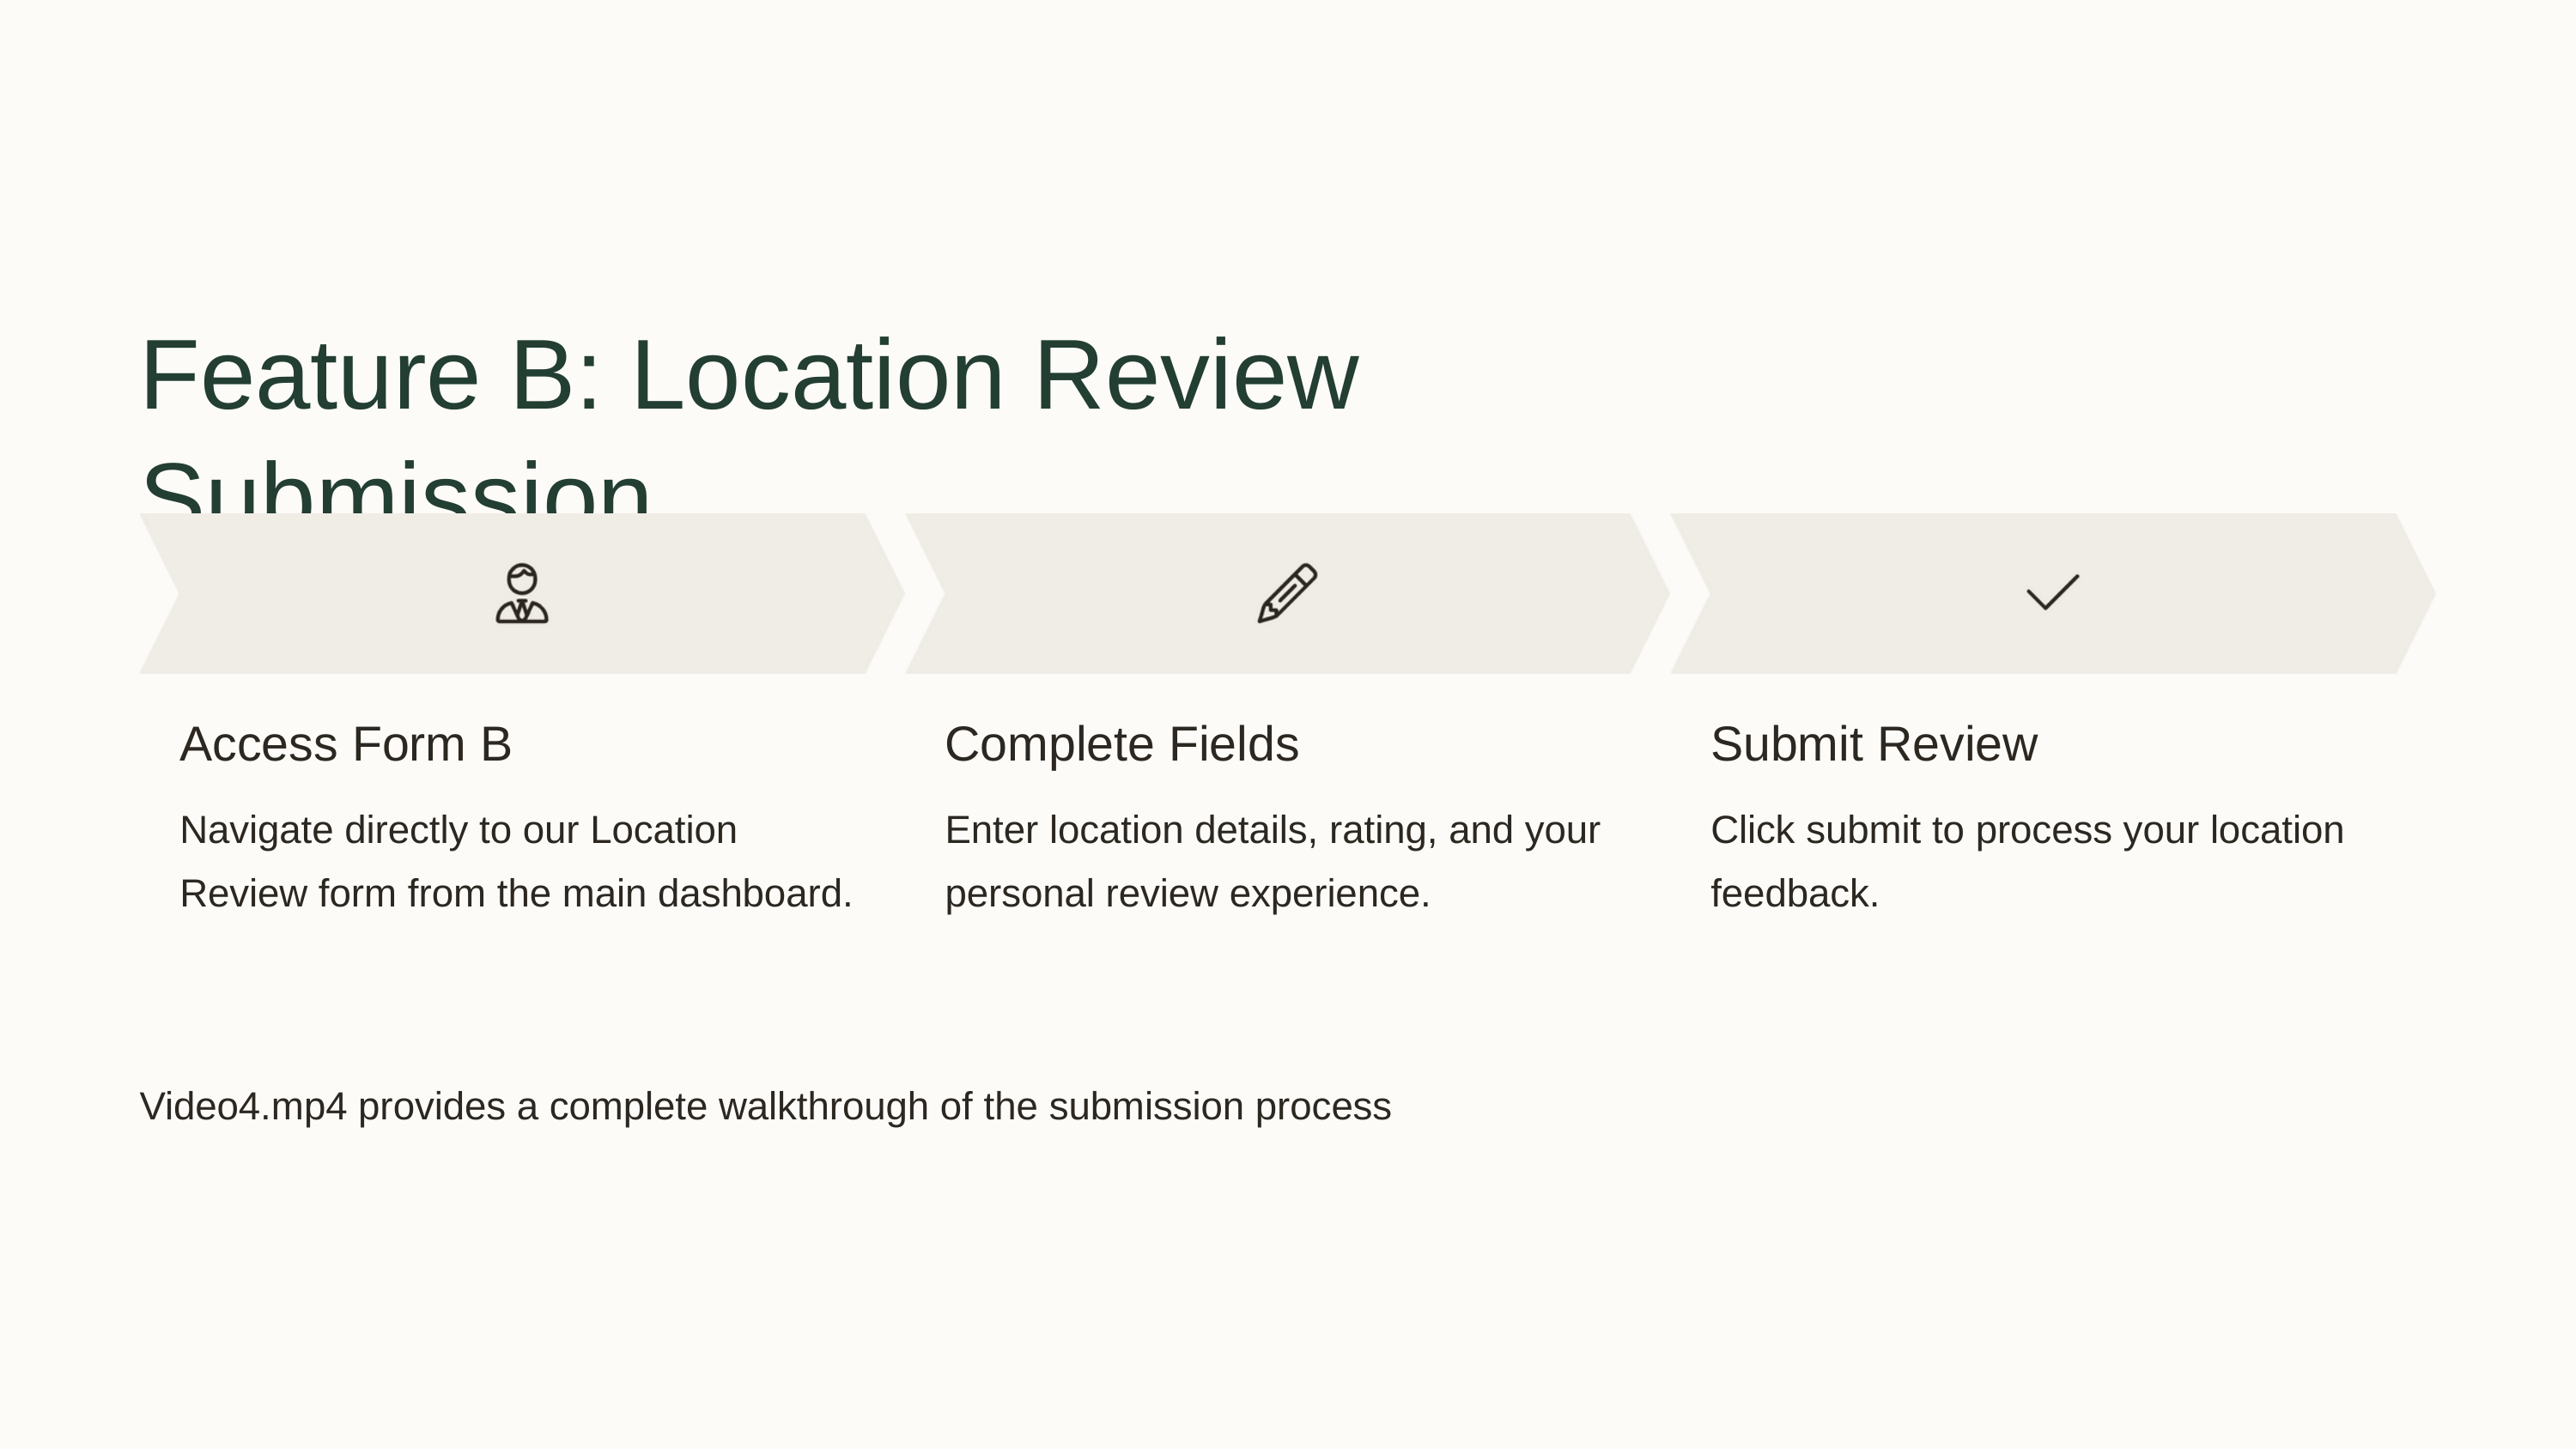

Feature B: Location Review Submission

Access Form B
Complete Fields
Submit Review
Navigate directly to our Location Review form from the main dashboard.
Enter location details, rating, and your personal review experience.
Click submit to process your location feedback.
Video4.mp4 provides a complete walkthrough of the submission process